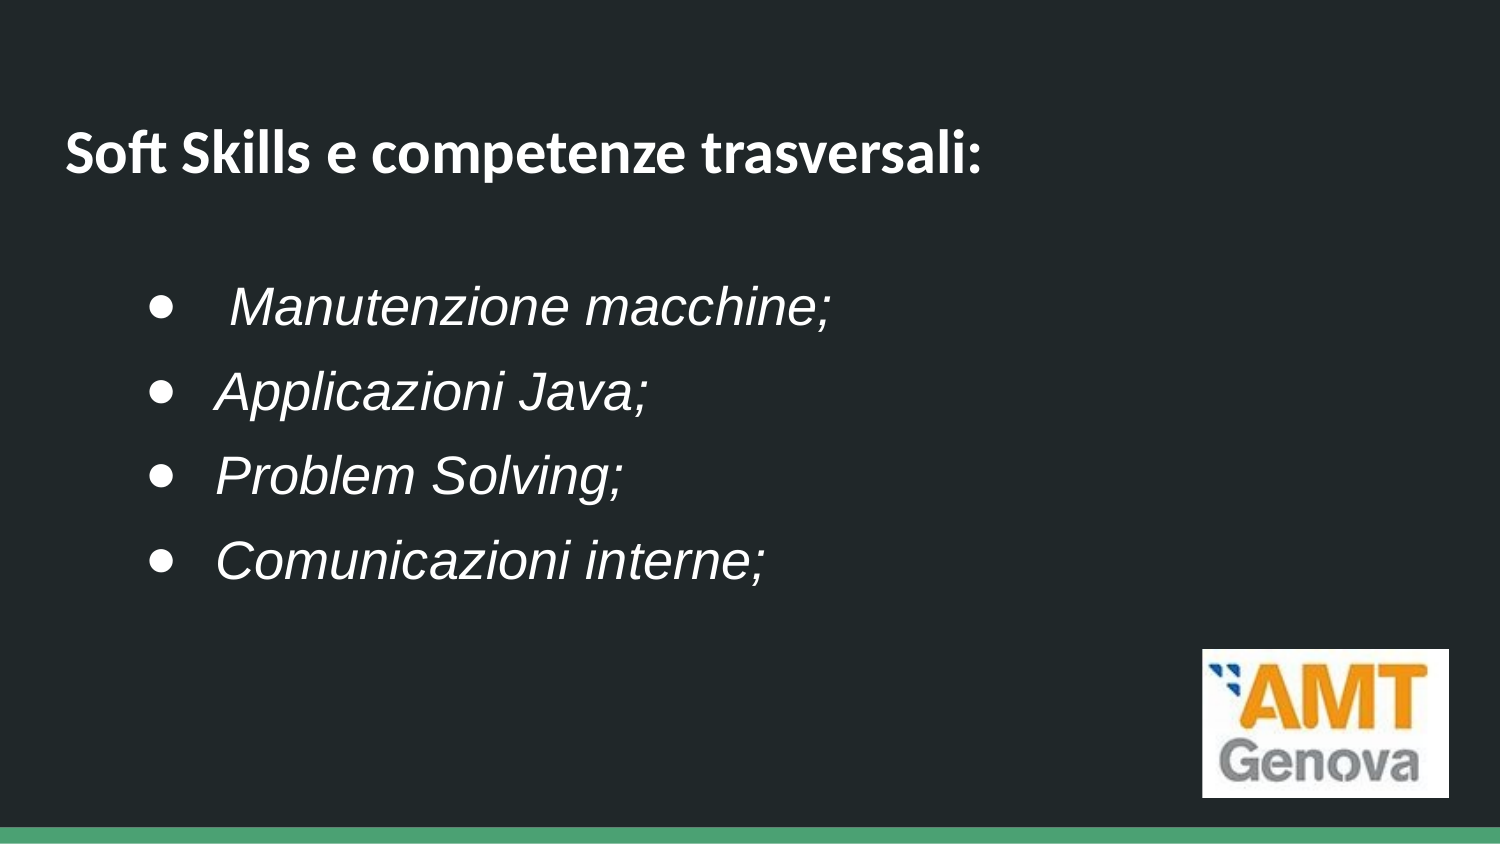

# Soft Skills e competenze trasversali:
Manutenzione macchine;
Applicazioni Java;
Problem Solving;
Comunicazioni interne;